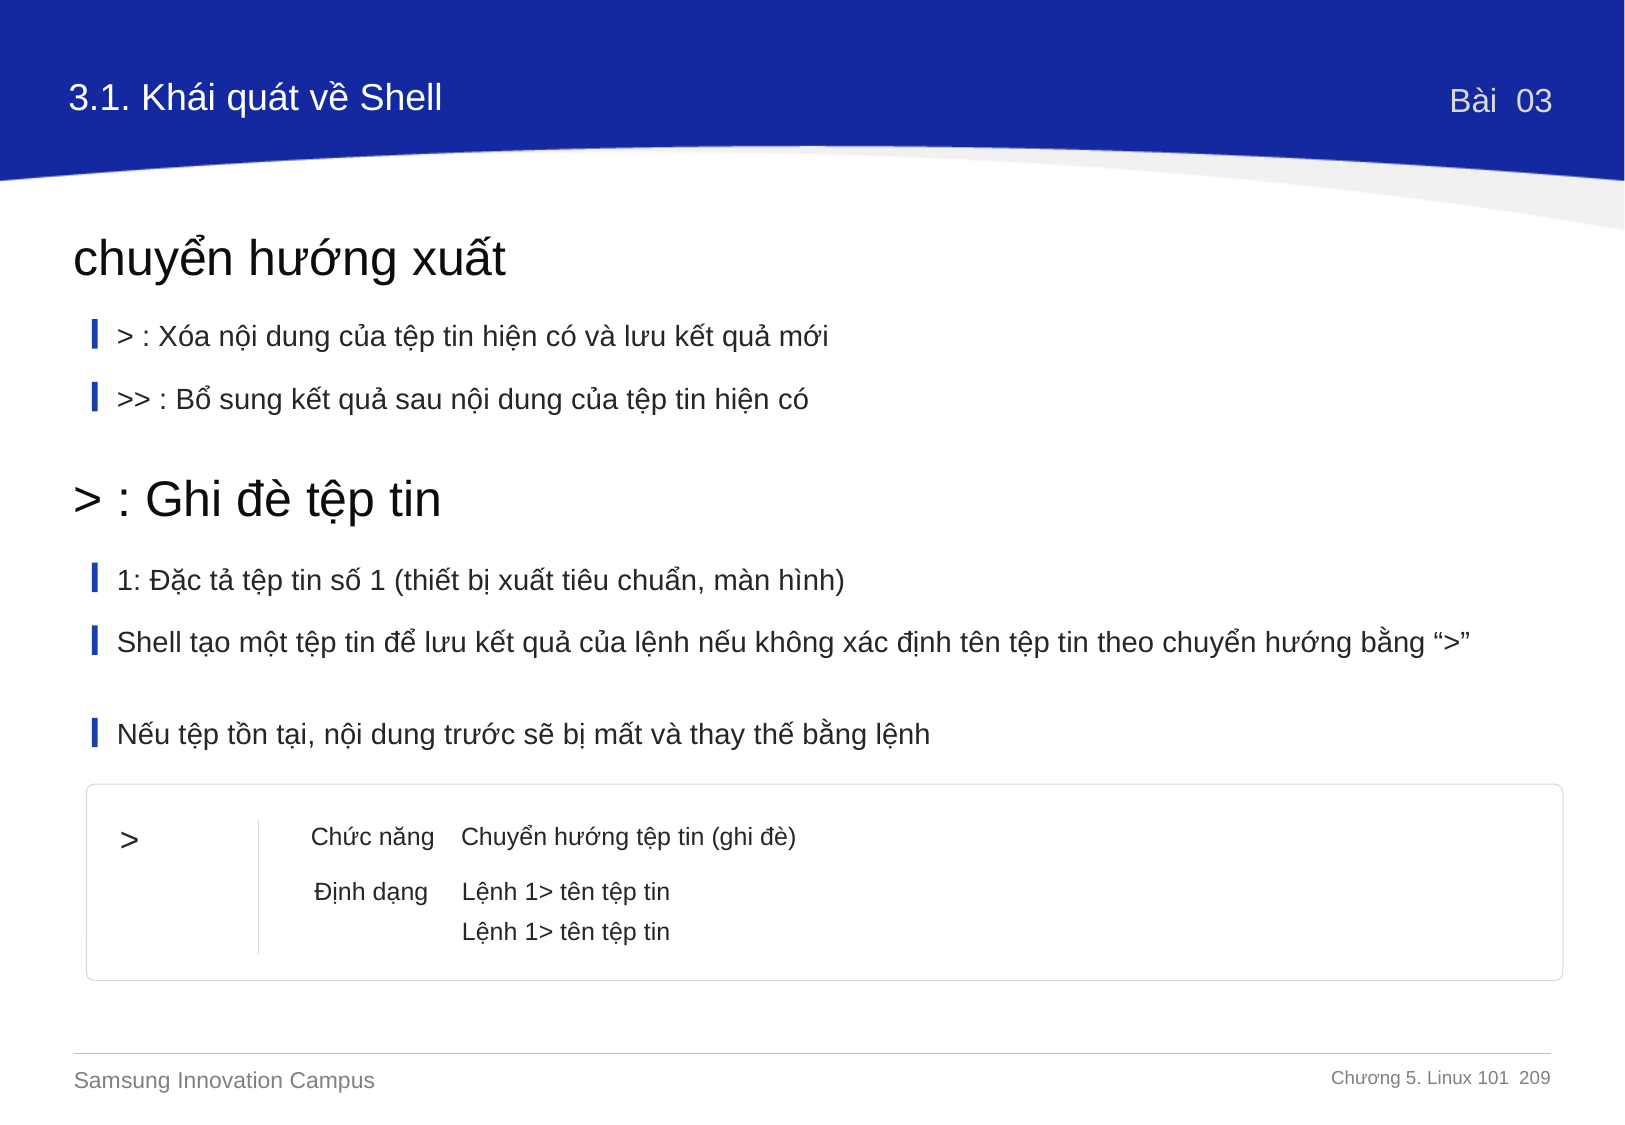

3.1. Khái quát về Shell
Bài  03
chuyển hướng xuất
> : Xóa nội dung của tệp tin hiện có và lưu kết quả mới

>> : Bổ sung kết quả sau nội dung của tệp tin hiện có

> : Ghi đè tệp tin
1: Đặc tả tệp tin số 1 (thiết bị xuất tiêu chuẩn, màn hình)

Shell tạo một tệp tin để lưu kết quả của lệnh nếu không xác định tên tệp tin theo chuyển hướng bằng “>”

Nếu tệp tồn tại, nội dung trước sẽ bị mất và thay thế bằng lệnh

>
Chức năng
Chuyển hướng tệp tin (ghi đè)
Định dạng
Lệnh 1> tên tệp tin
Lệnh 1> tên tệp tin